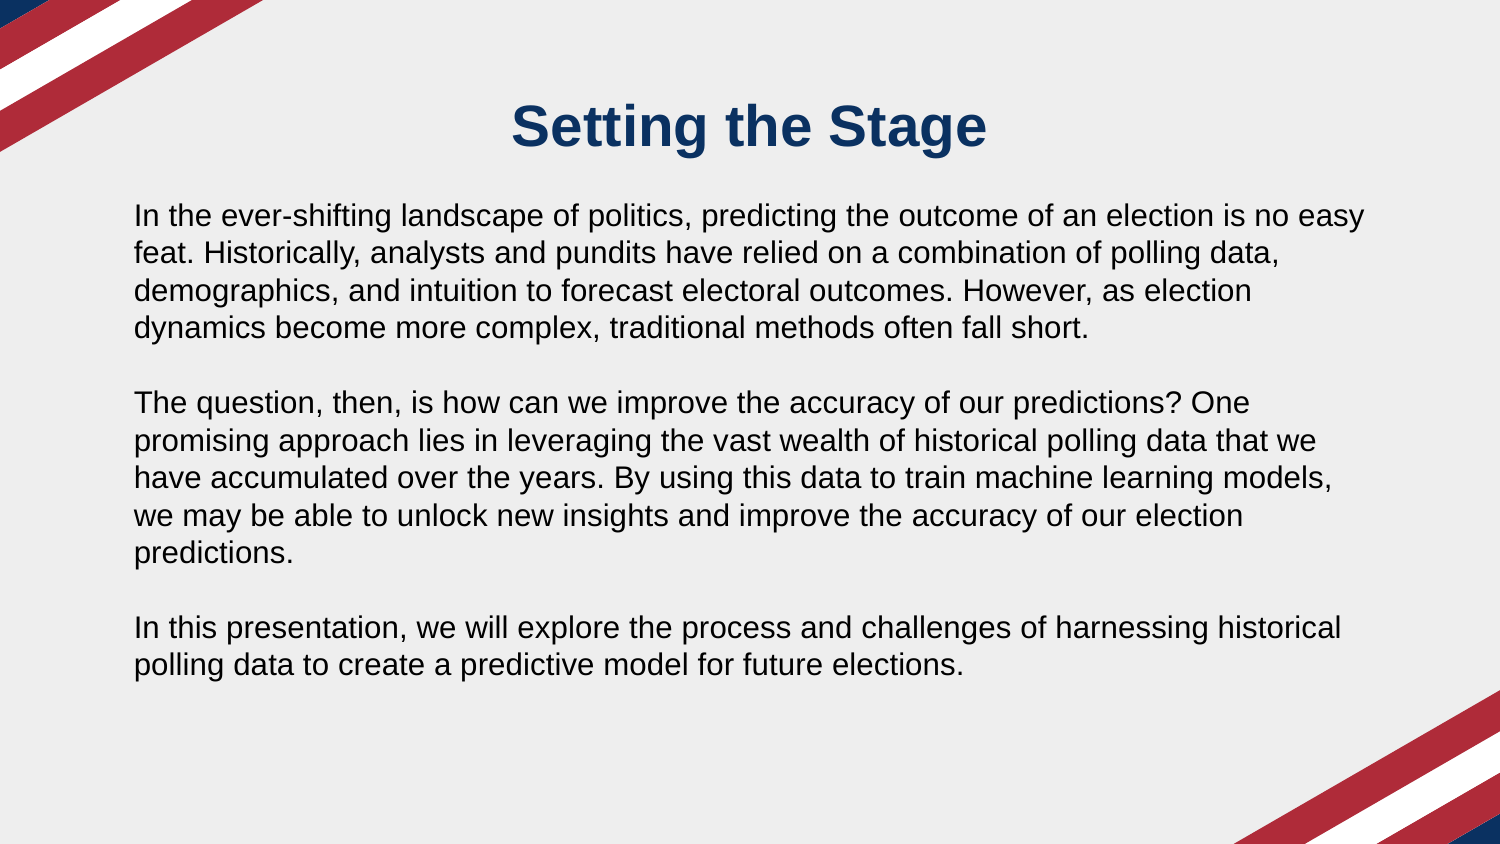

# Setting the Stage
In the ever-shifting landscape of politics, predicting the outcome of an election is no easy feat. Historically, analysts and pundits have relied on a combination of polling data, demographics, and intuition to forecast electoral outcomes. However, as election dynamics become more complex, traditional methods often fall short.

The question, then, is how can we improve the accuracy of our predictions? One promising approach lies in leveraging the vast wealth of historical polling data that we have accumulated over the years. By using this data to train machine learning models, we may be able to unlock new insights and improve the accuracy of our election predictions.

In this presentation, we will explore the process and challenges of harnessing historical polling data to create a predictive model for future elections.